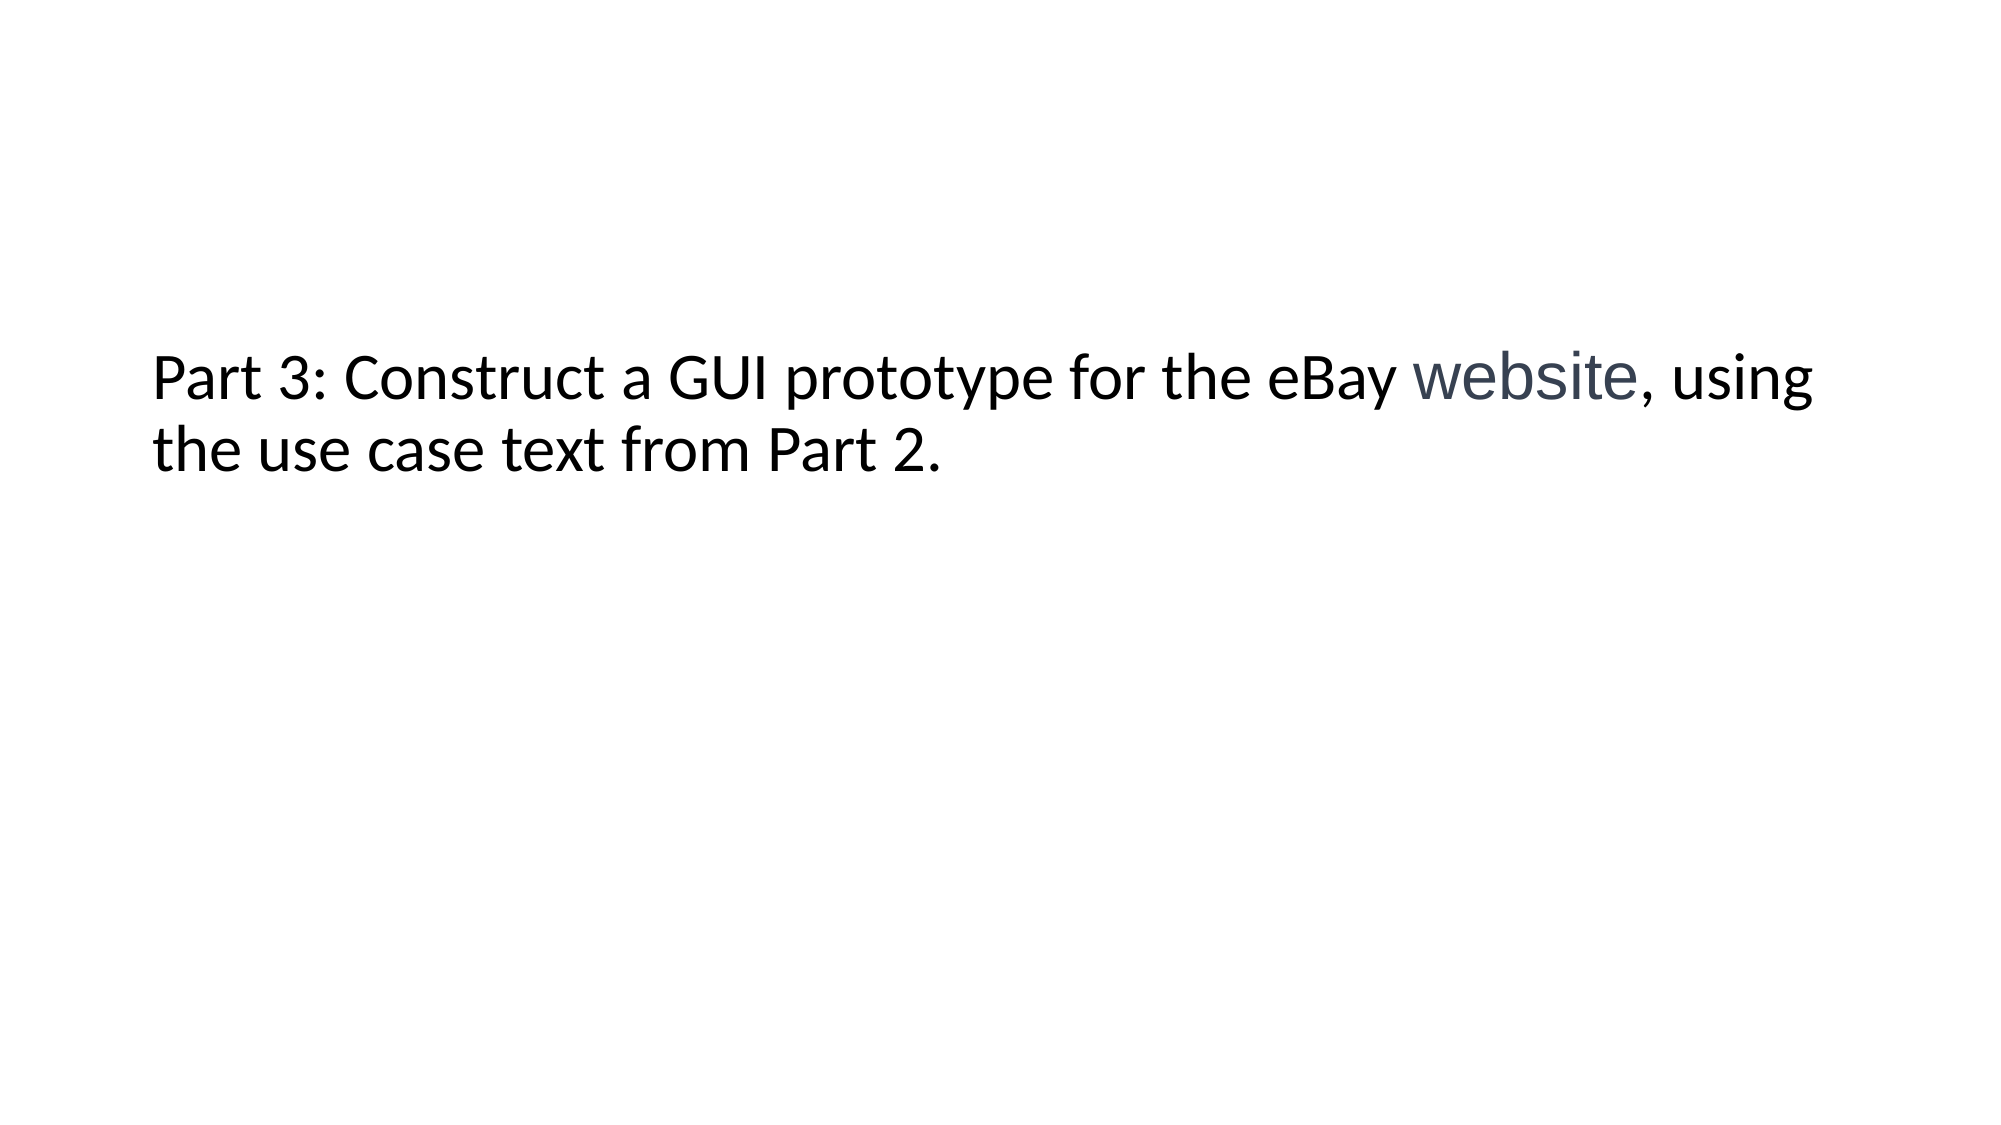

# Part 3: Construct a GUI prototype for the eBay website, using the use case text from Part 2.